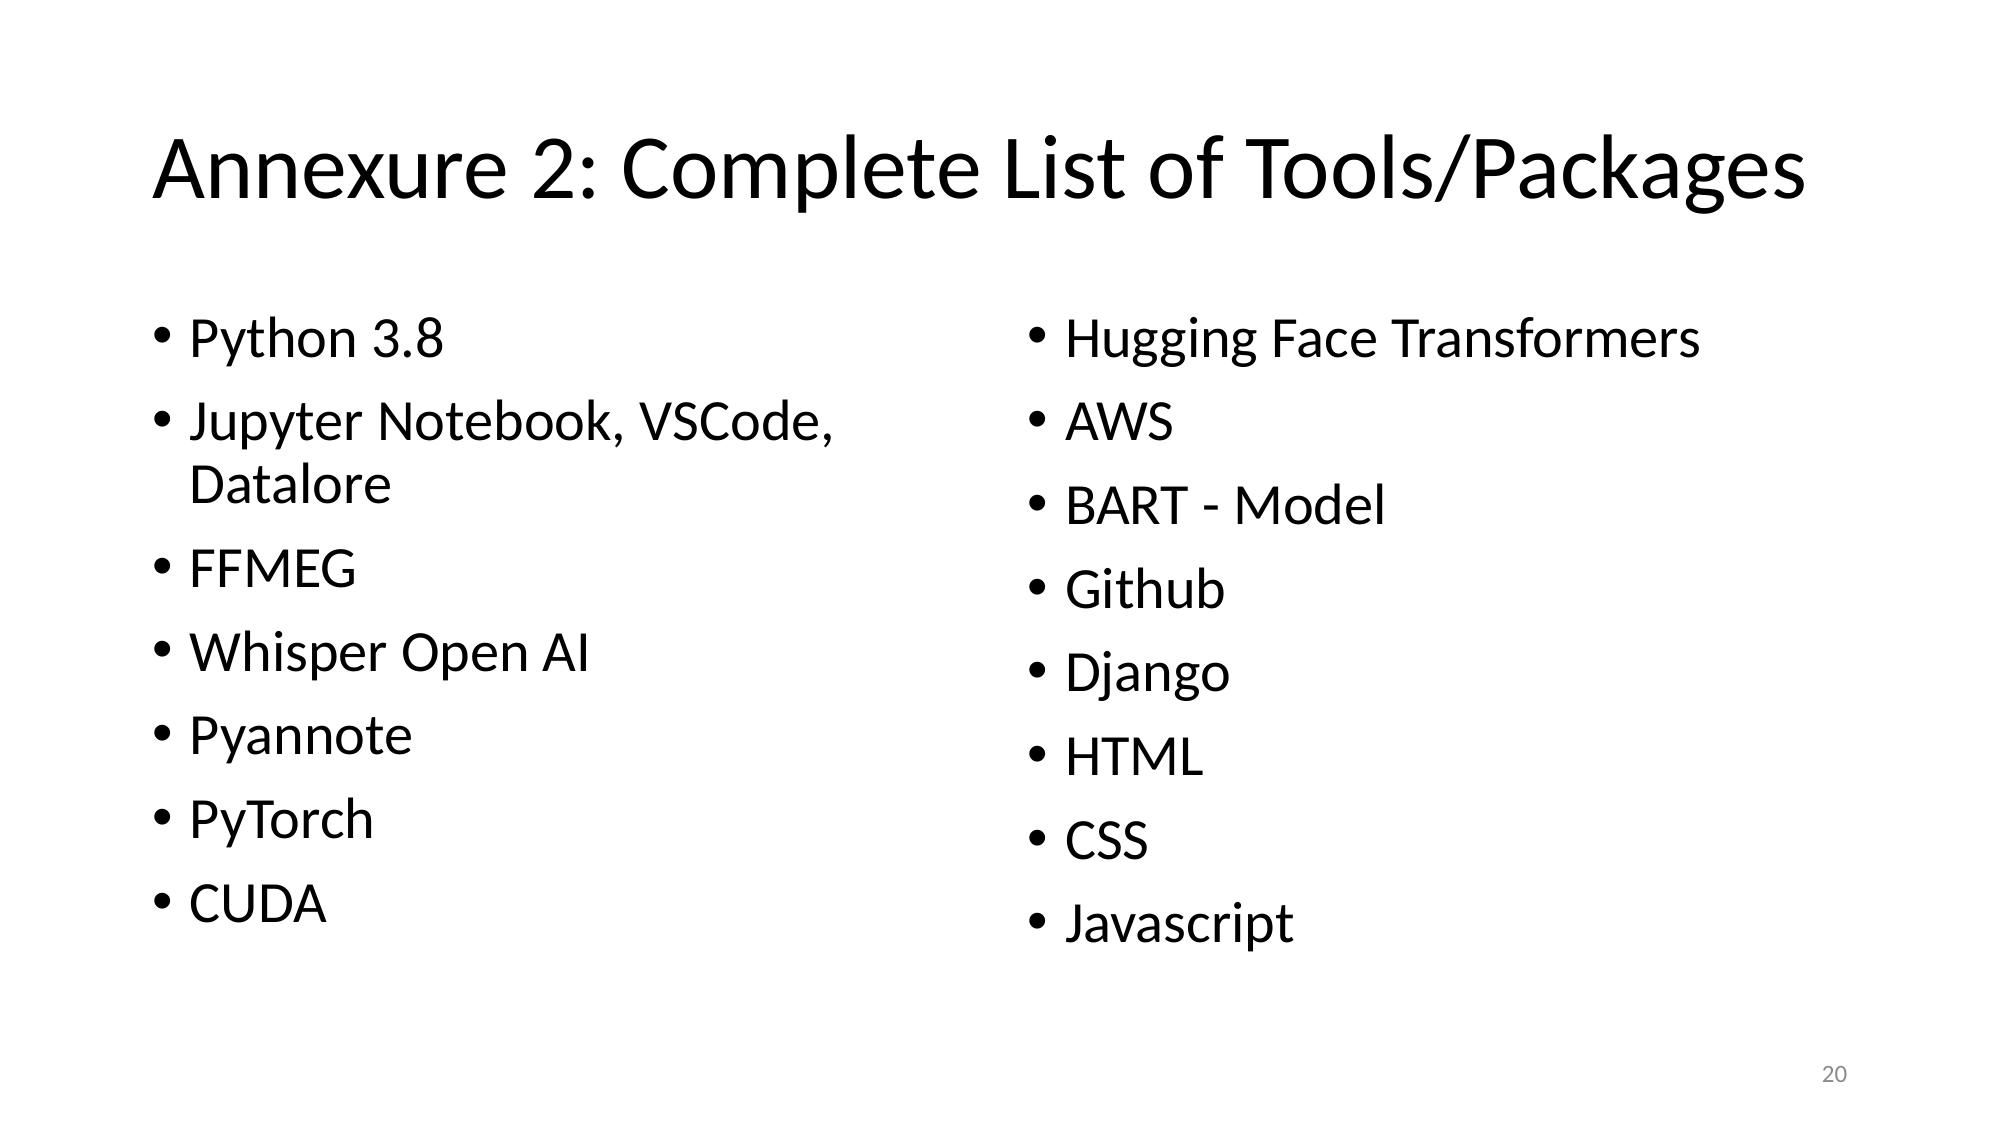

# Annexure 2: Complete List of Tools/Packages
Python 3.8
Jupyter Notebook, VSCode, Datalore
FFMEG
Whisper Open AI
Pyannote
PyTorch
CUDA

Hugging Face Transformers
AWS
BART - Model
Github
Django
HTML
CSS
Javascript

20